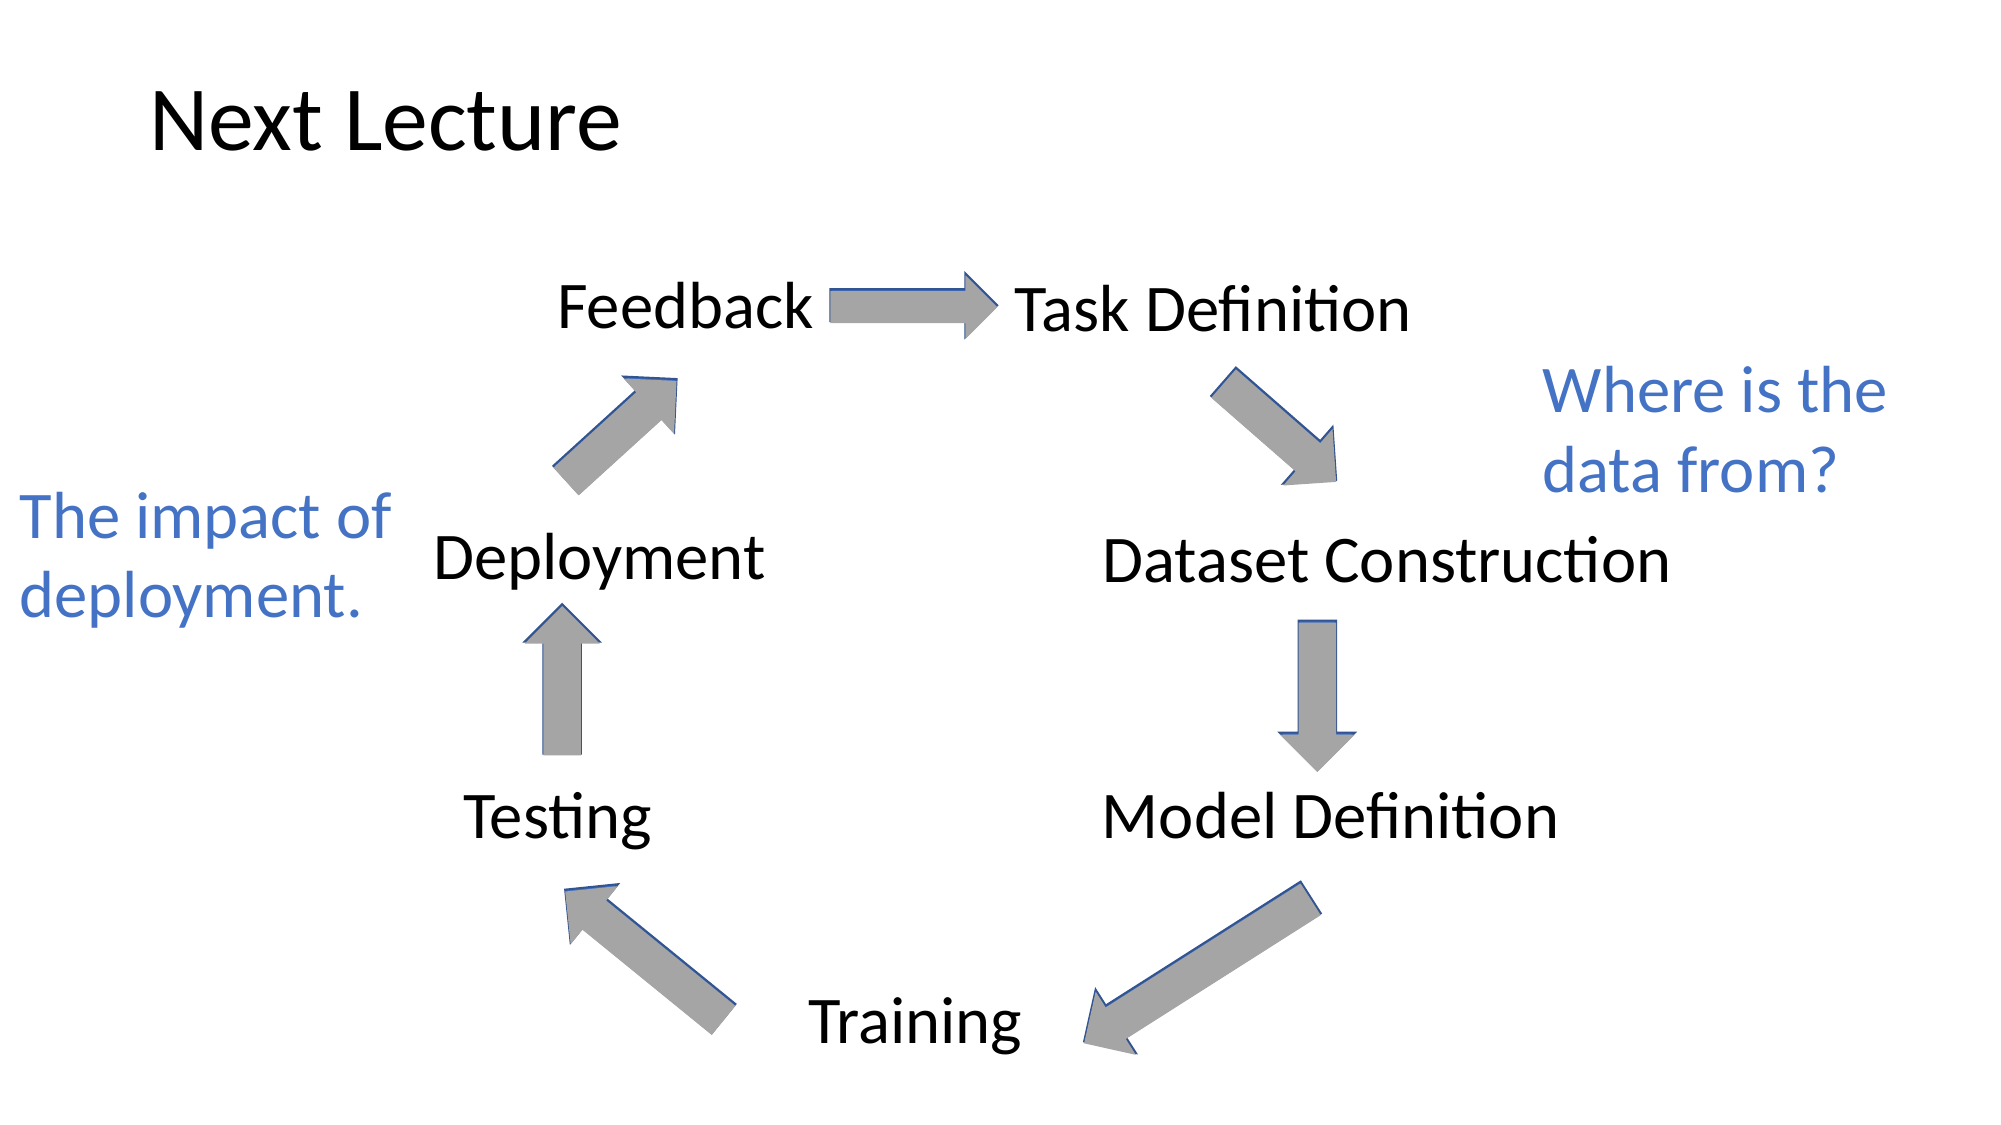

# Next Lecture
Feedback
Task Definition

Where is the data from?

The impact of deployment.
Deployment
Dataset Construction

Testing
Model Definition

Training